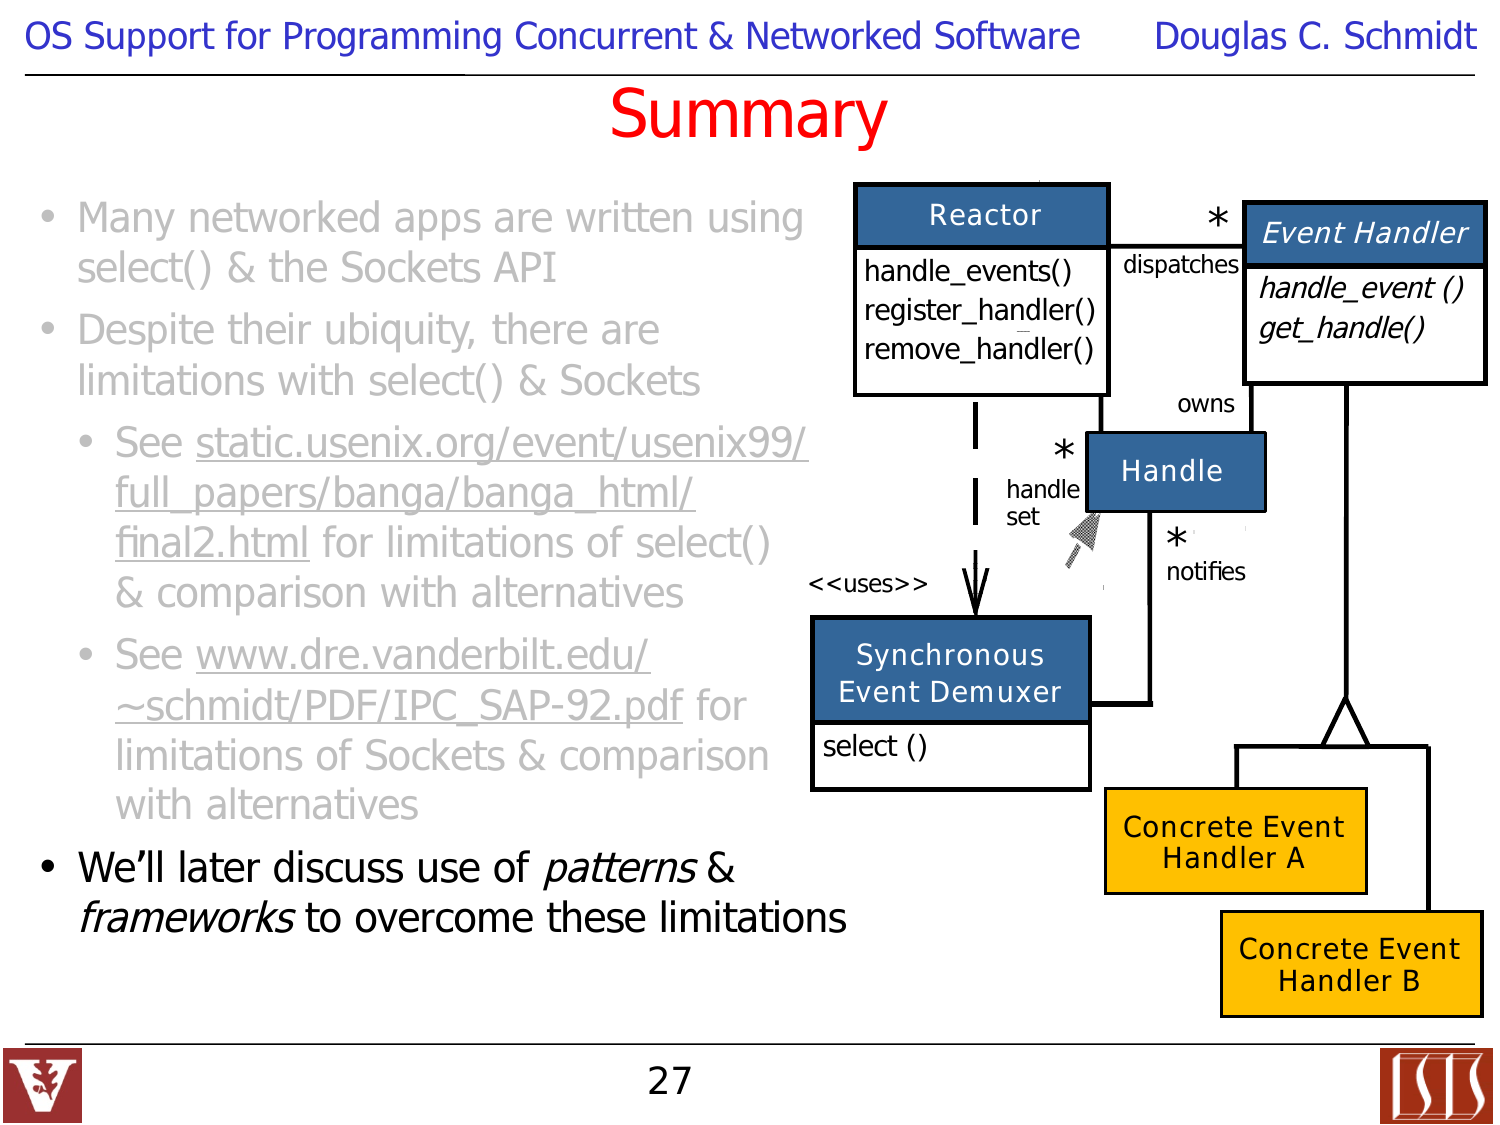

# Summary

Many networked apps are written using select() & the Sockets API
Despite their ubiquity, there are limitations with select() & Sockets
See static.usenix.org/event/usenix99/
full_papers/banga/banga_html/
final2.html for limitations of select()
& comparison with alternatives
See www.dre.vanderbilt.edu/
~schmidt/PDF/IPC_SAP-92.pdf for limitations of Sockets & comparison with alternatives
We’ll later discuss use of patterns & frameworks to overcome these limitations

 Reactor

*

Event Handler

handle_events()
register_handler()
remove_handler()

dispatches
handle_event ()
get_handle()

owns

*
Handle

handle
set

*

notifies

<<uses>>

Synchronous
Event Demuxer

select ()

Concrete Event Handler A

Concrete Event Handler B